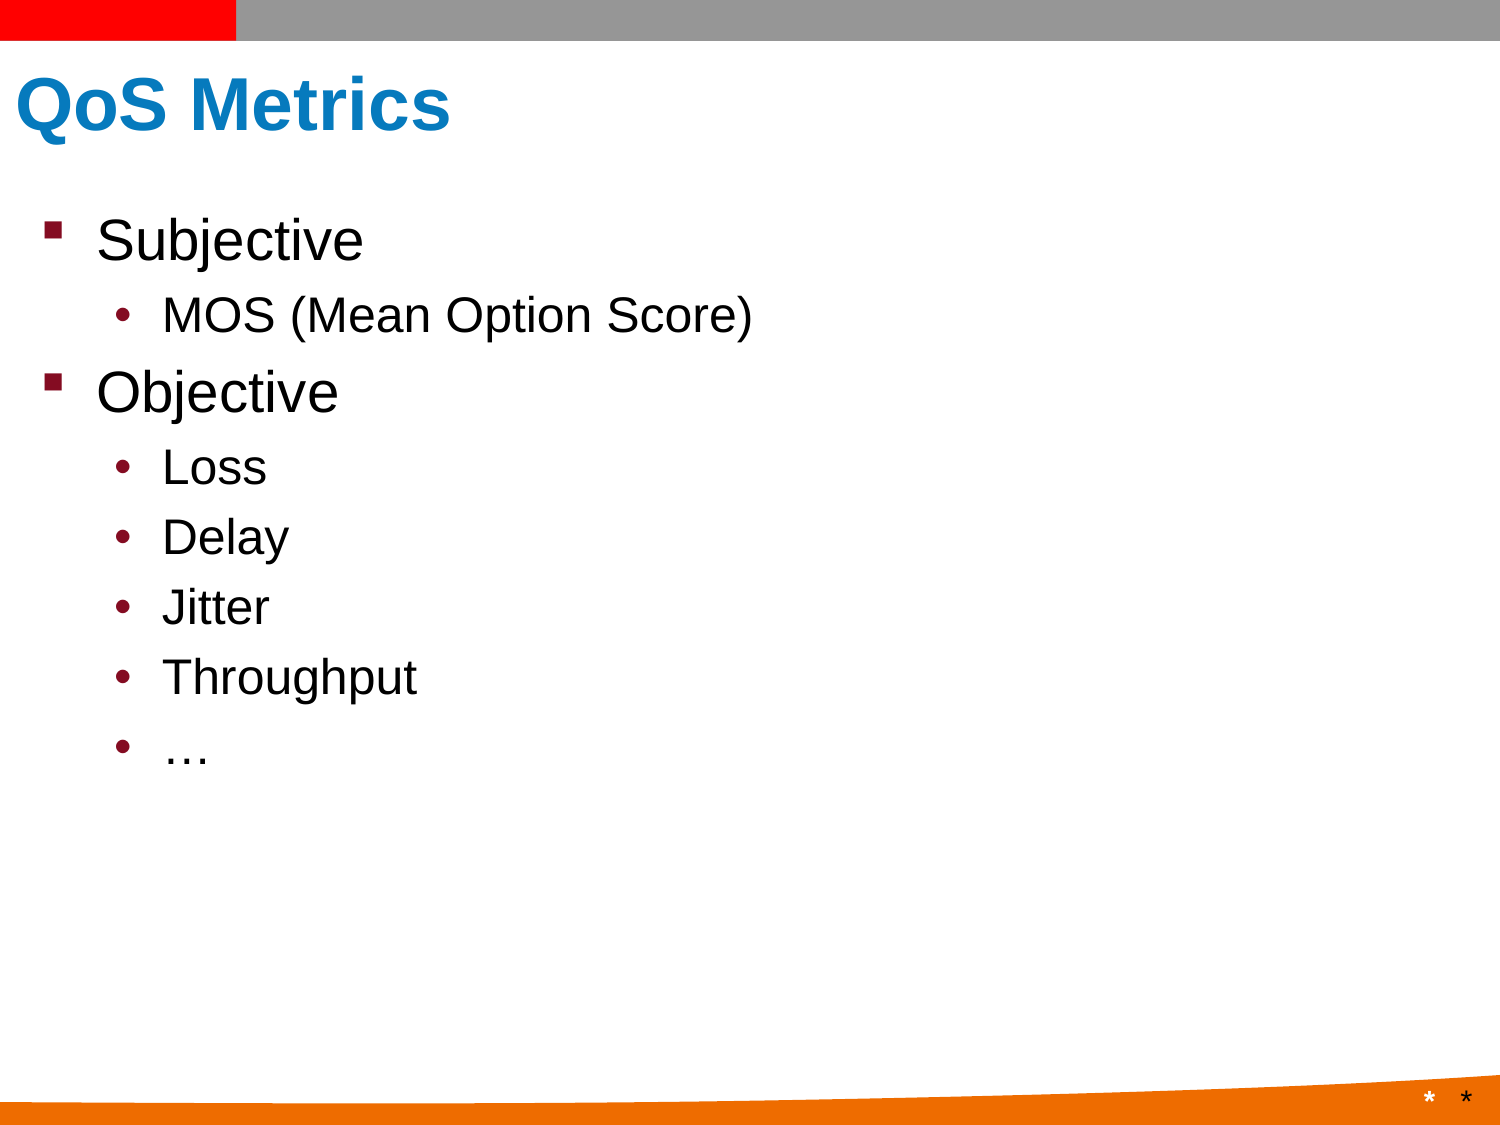

# QoS Metrics
Subjective
MOS (Mean Option Score)
Objective
Loss
Delay
Jitter
Throughput
…

*